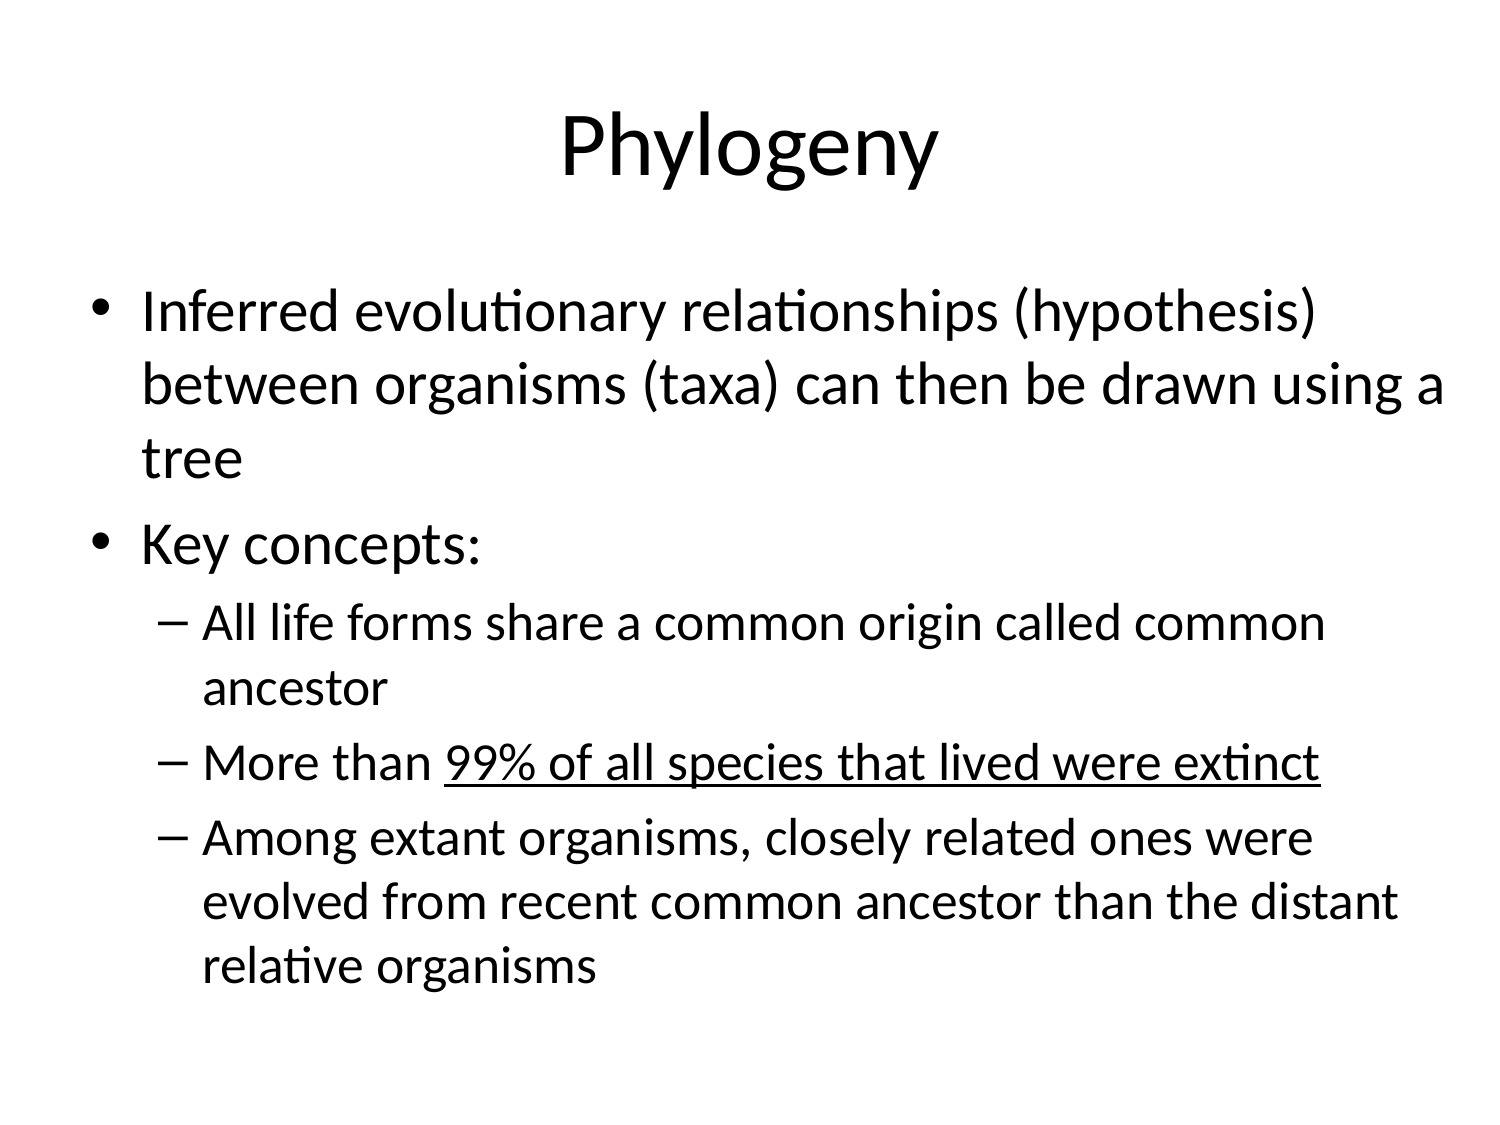

# Phylogeny
Inferred evolutionary relationships (hypothesis) between organisms (taxa) can then be drawn using a tree
Key concepts:
All life forms share a common origin called common ancestor
More than 99% of all species that lived were extinct
Among extant organisms, closely related ones were evolved from recent common ancestor than the distant relative organisms